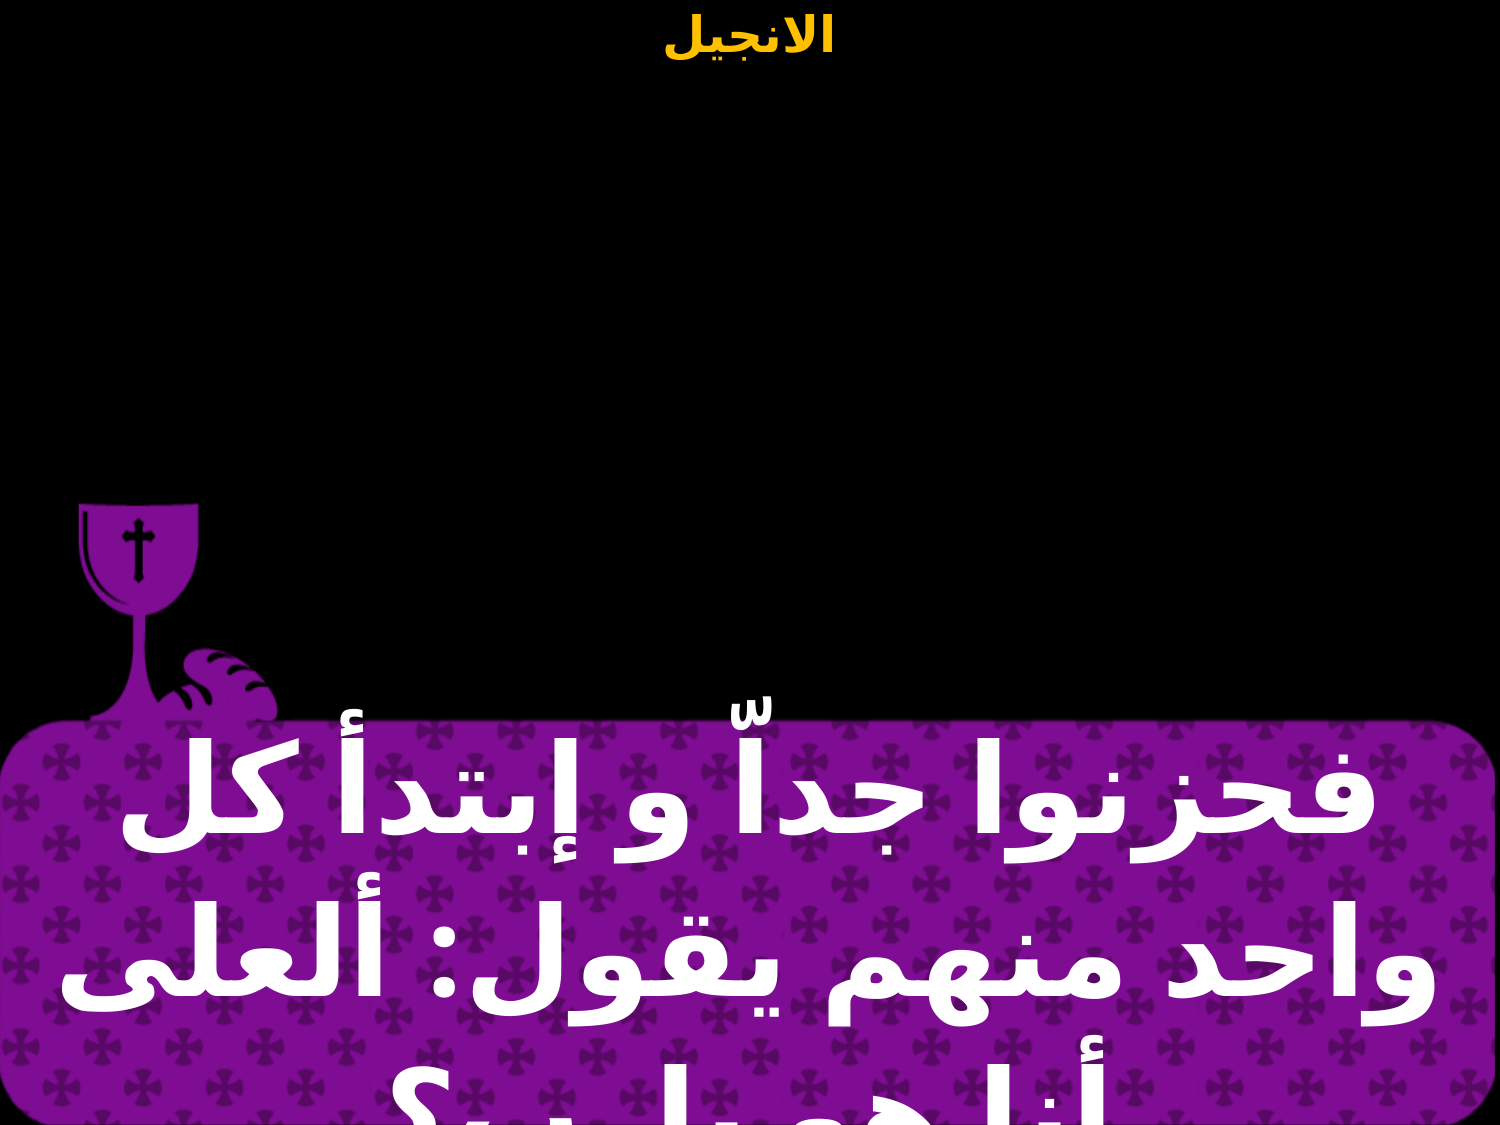

| فحزنوا جداّ و إبتدأ كل واحد منهم يقول: ألعلى أنا هو يارب؟ |
| --- |